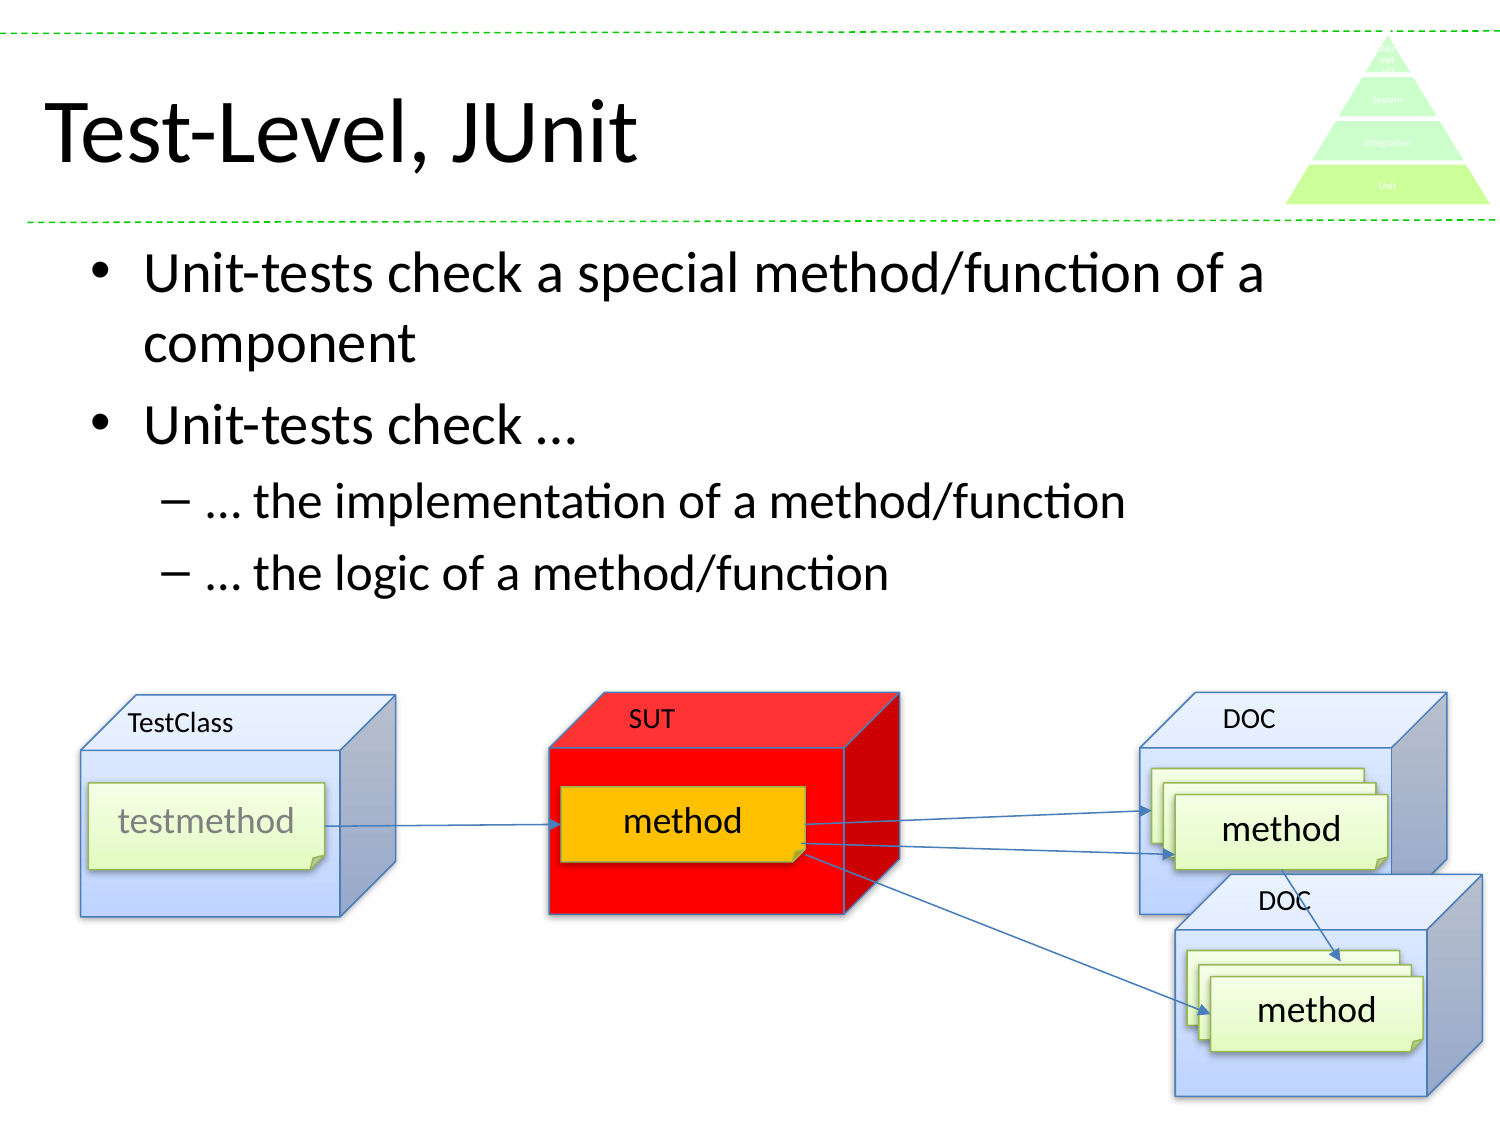

Akzeptanz
System
Integration
Unit
# Test-Level, JUnit
Unit-tests check a special method/function of a component
Unit-tests check …
… the implementation of a method/function
… the logic of a method/function
DOC

SUT

TestClass
Methode
testmethod
Methode
method
method
DOC

Methode
Methode
method